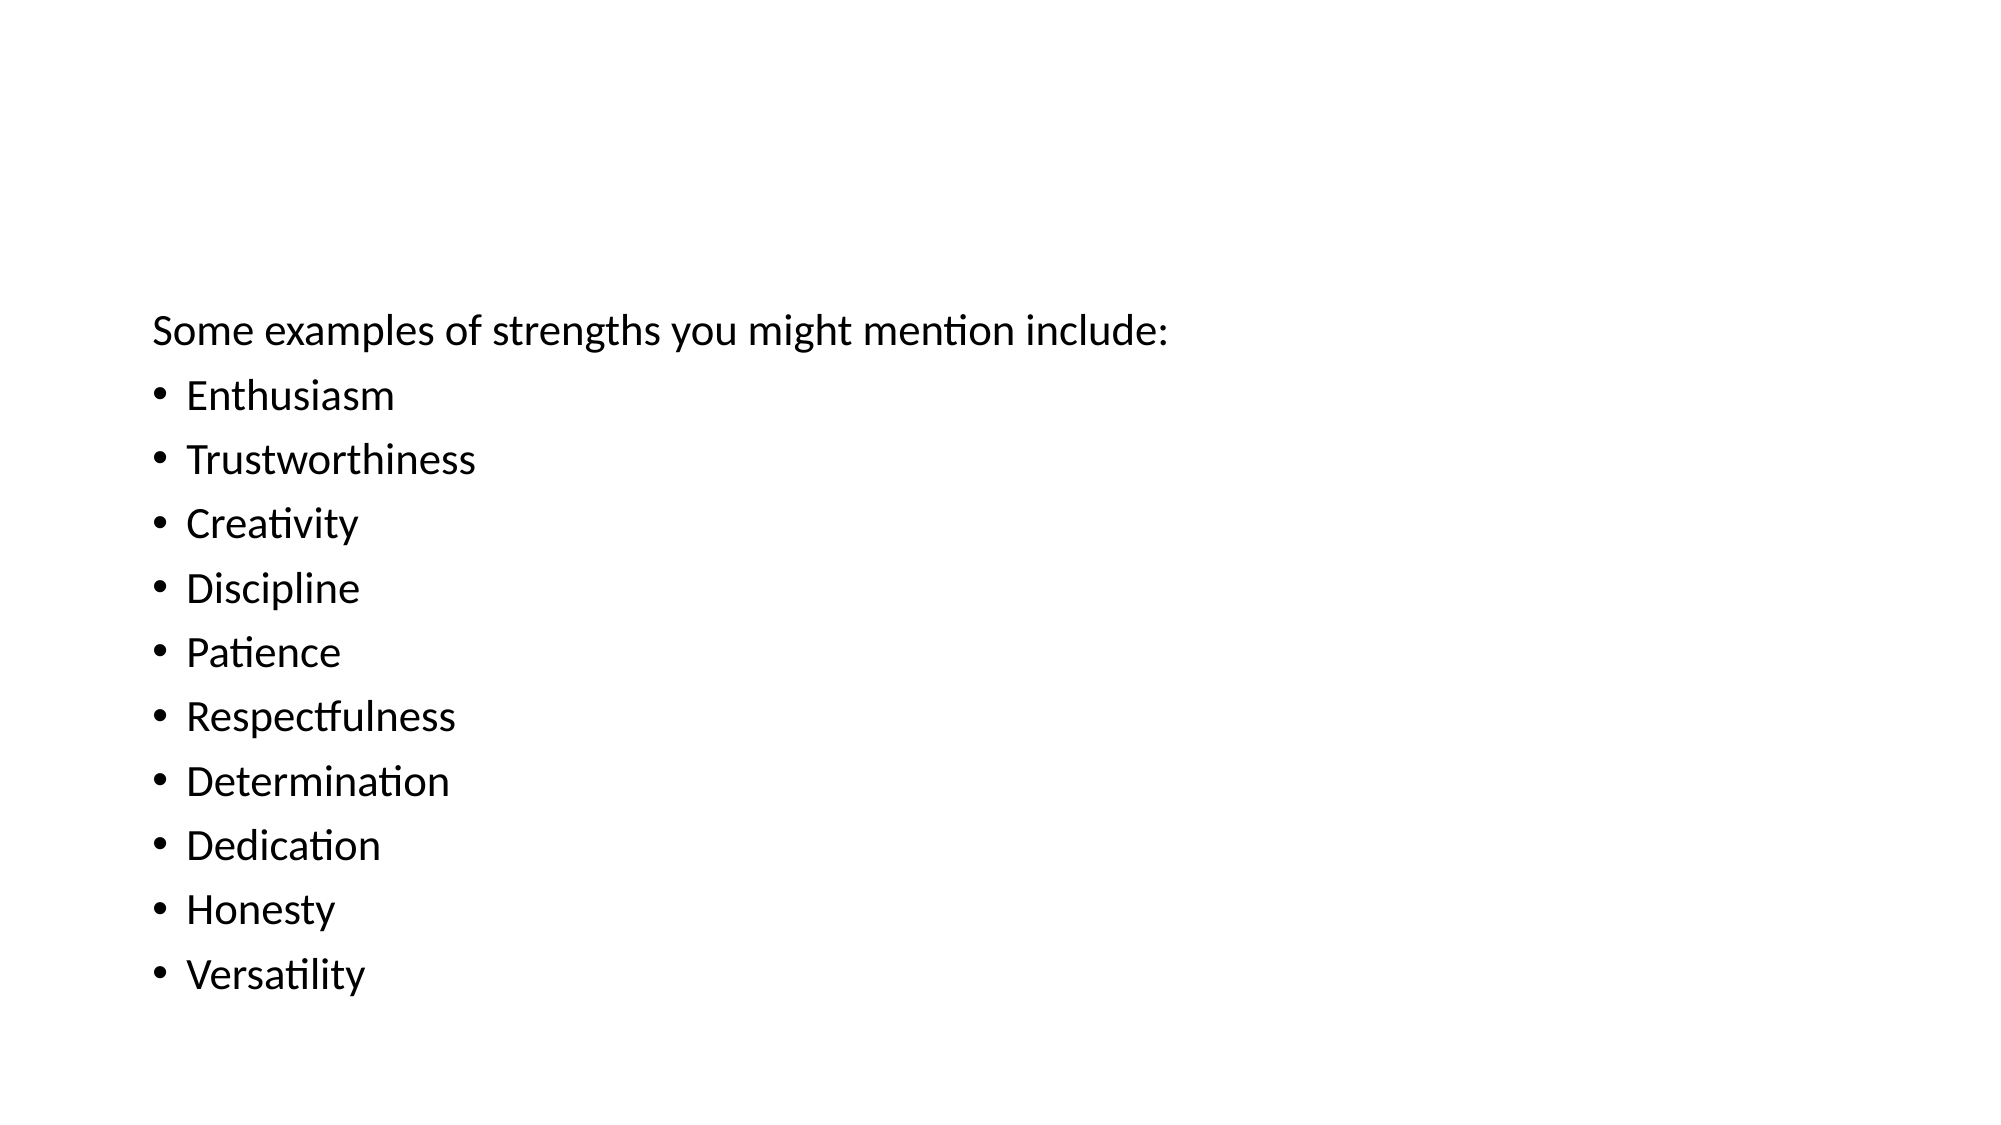

#
Some examples of strengths you might mention include:
Enthusiasm
Trustworthiness
Creativity
Discipline
Patience
Respectfulness
Determination
Dedication
Honesty
Versatility